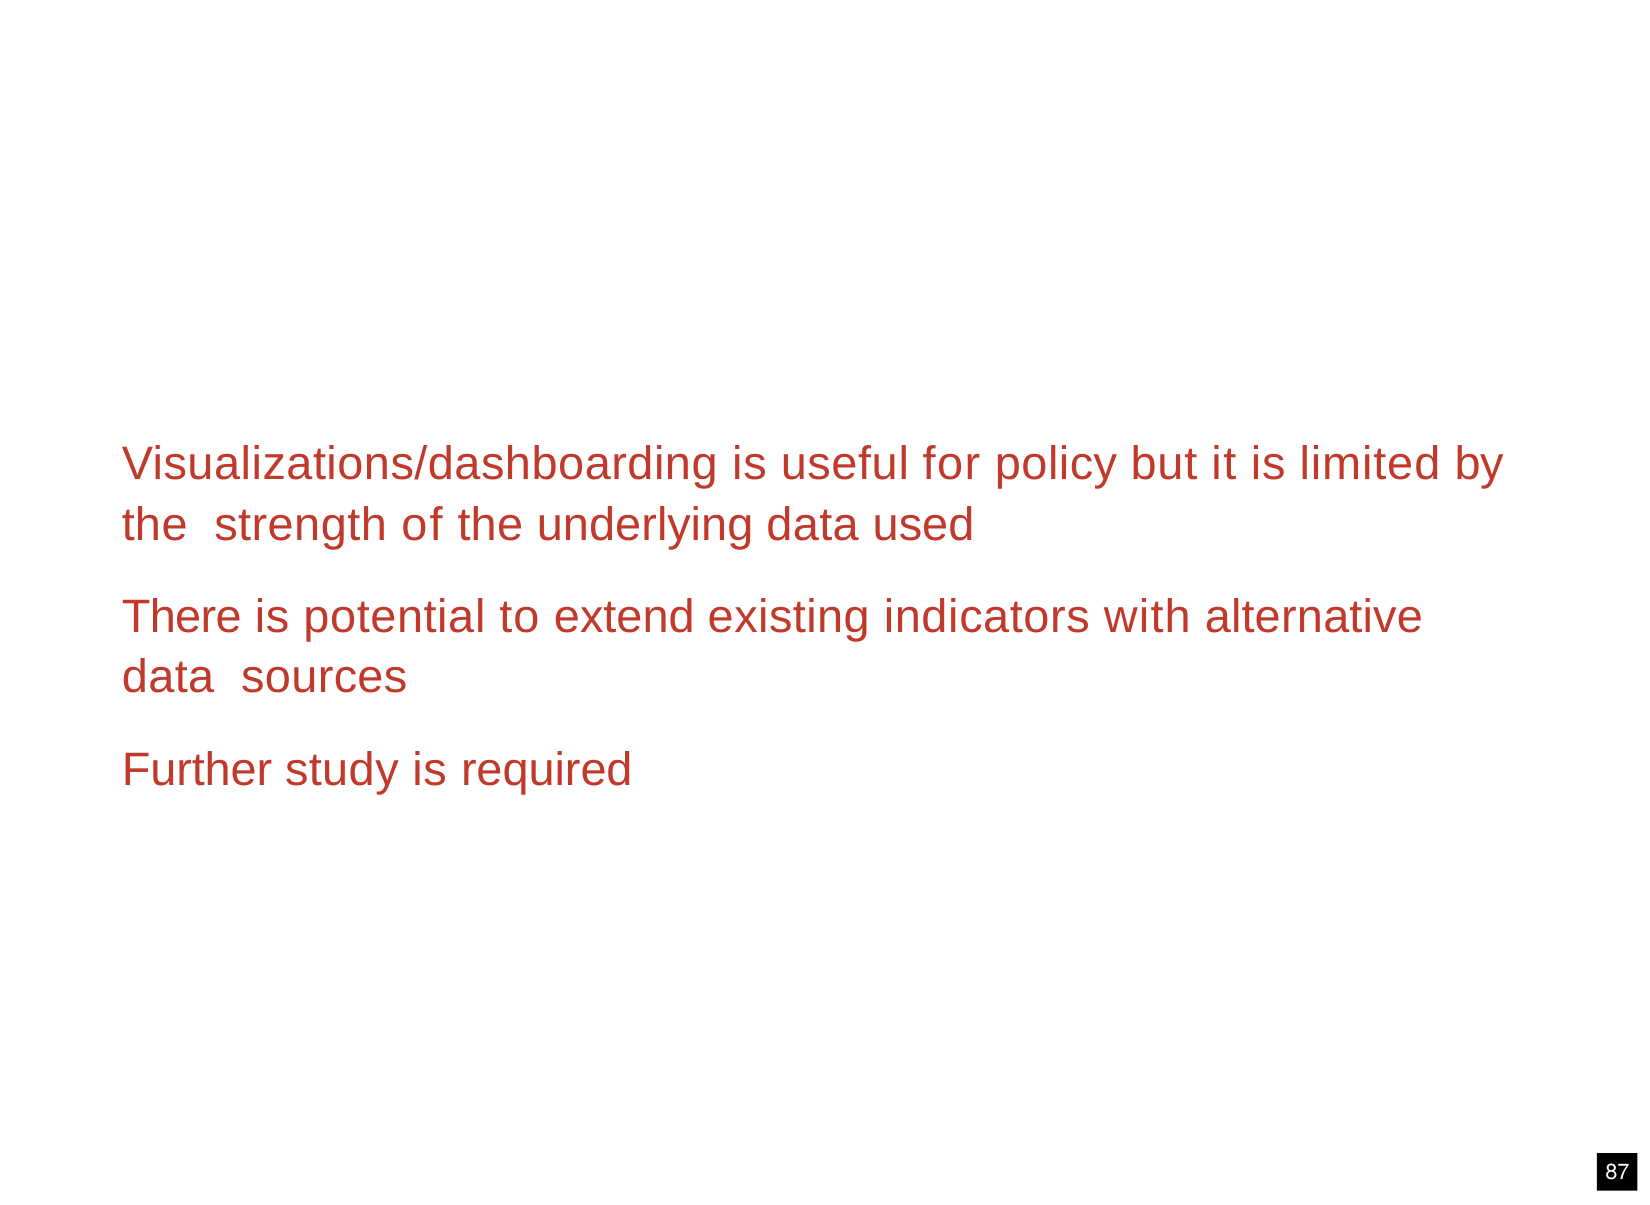

Visualizations/dashboarding is useful for policy but it is limited by the  strength of the underlying data used
There is potential to extend existing indicators with alternative data  sources
Further study is required
87